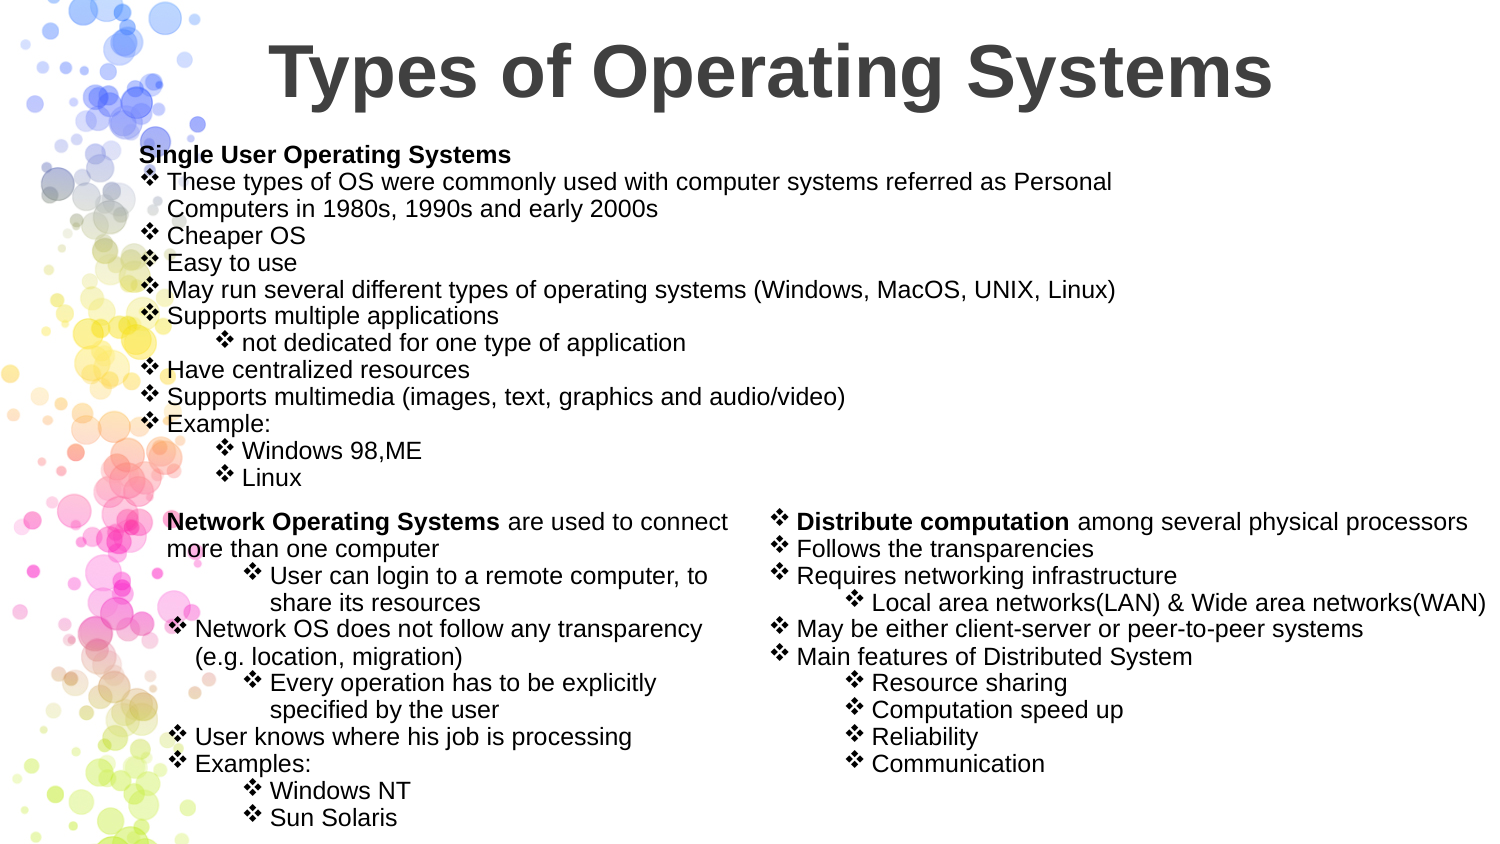

# Types of Operating Systems
Single User Operating Systems
These types of OS were commonly used with computer systems referred as Personal Computers in 1980s, 1990s and early 2000s
Cheaper OS
Easy to use
May run several different types of operating systems (Windows, MacOS, UNIX, Linux)
Supports multiple applications
not dedicated for one type of application
Have centralized resources
Supports multimedia (images, text, graphics and audio/video)
Example:
Windows 98,ME
Linux

Network Operating Systems are used to connect more than one computer
User can login to a remote computer, to share its resources
Network OS does not follow any transparency (e.g. location, migration)
Every operation has to be explicitly specified by the user
User knows where his job is processing
Examples:
Windows NT
Sun Solaris
Distribute computation among several physical processors
Follows the transparencies
Requires networking infrastructure
Local area networks(LAN) & Wide area networks(WAN)
May be either client-server or peer-to-peer systems
Main features of Distributed System
Resource sharing
Computation speed up
Reliability
Communication